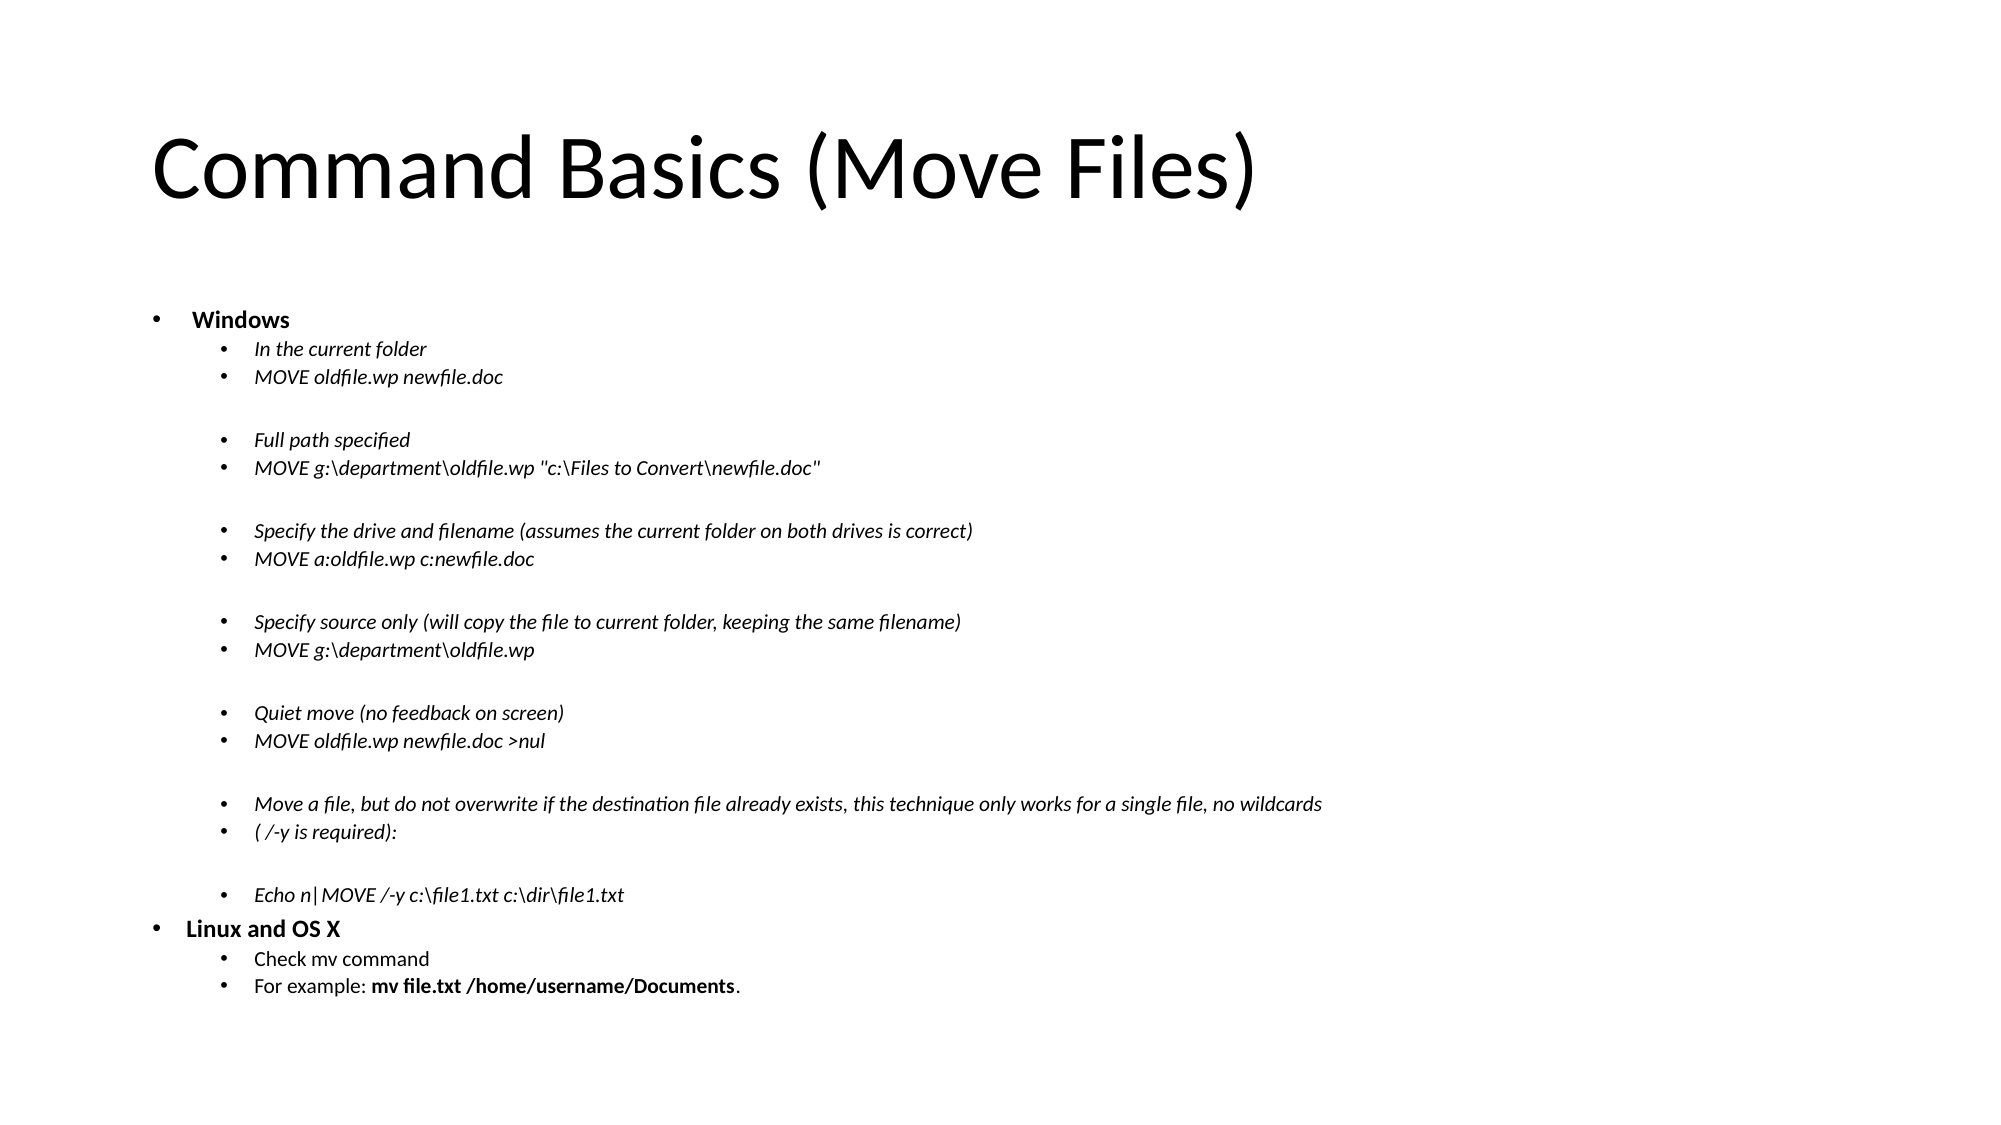

# Command Basics (Move Files)
 Windows
In the current folder
MOVE oldfile.wp newfile.doc

Full path specified
MOVE g:\department\oldfile.wp "c:\Files to Convert\newfile.doc"

Specify the drive and filename (assumes the current folder on both drives is correct)
MOVE a:oldfile.wp c:newfile.doc

Specify source only (will copy the file to current folder, keeping the same filename)
MOVE g:\department\oldfile.wp

Quiet move (no feedback on screen)
MOVE oldfile.wp newfile.doc >nul

Move a file, but do not overwrite if the destination file already exists, this technique only works for a single file, no wildcards
( /-y is required):

Echo n|MOVE /-y c:\file1.txt c:\dir\file1.txt
Linux and OS X
Check mv command
For example: mv file.txt /home/username/Documents.